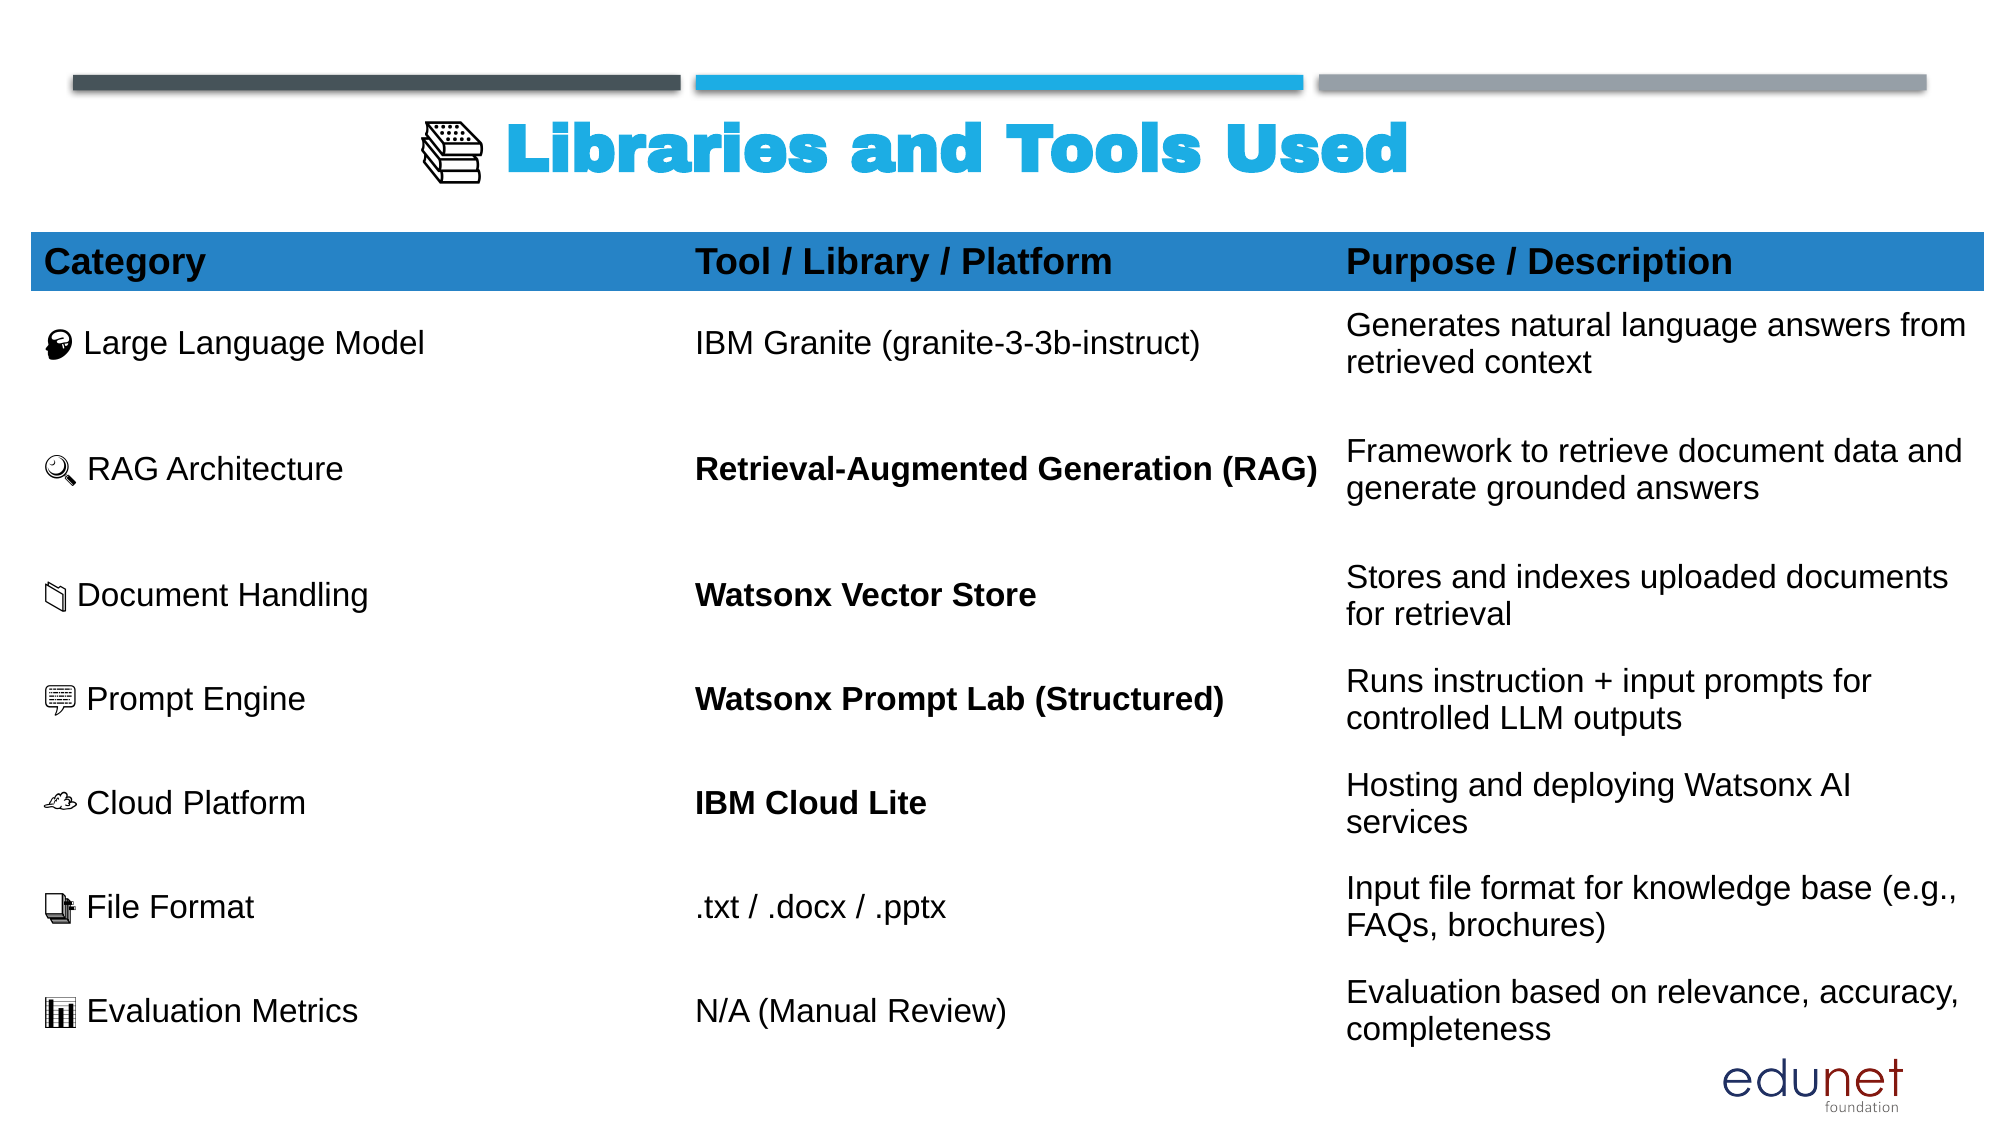

📚 Libraries and Tools Used
| Category | Tool / Library / Platform | Purpose / Description |
| --- | --- | --- |
| 🧠 Large Language Model | IBM Granite (granite-3-3b-instruct) | Generates natural language answers from retrieved context |
| 🔍 RAG Architecture | Retrieval-Augmented Generation (RAG) | Framework to retrieve document data and generate grounded answers |
| 📁 Document Handling | Watsonx Vector Store | Stores and indexes uploaded documents for retrieval |
| 💬 Prompt Engine | Watsonx Prompt Lab (Structured) | Runs instruction + input prompts for controlled LLM outputs |
| ☁️ Cloud Platform | IBM Cloud Lite | Hosting and deploying Watsonx AI services |
| 📑 File Format | .txt / .docx / .pptx | Input file format for knowledge base (e.g., FAQs, brochures) |
| 📊 Evaluation Metrics | N/A (Manual Review) | Evaluation based on relevance, accuracy, completeness |